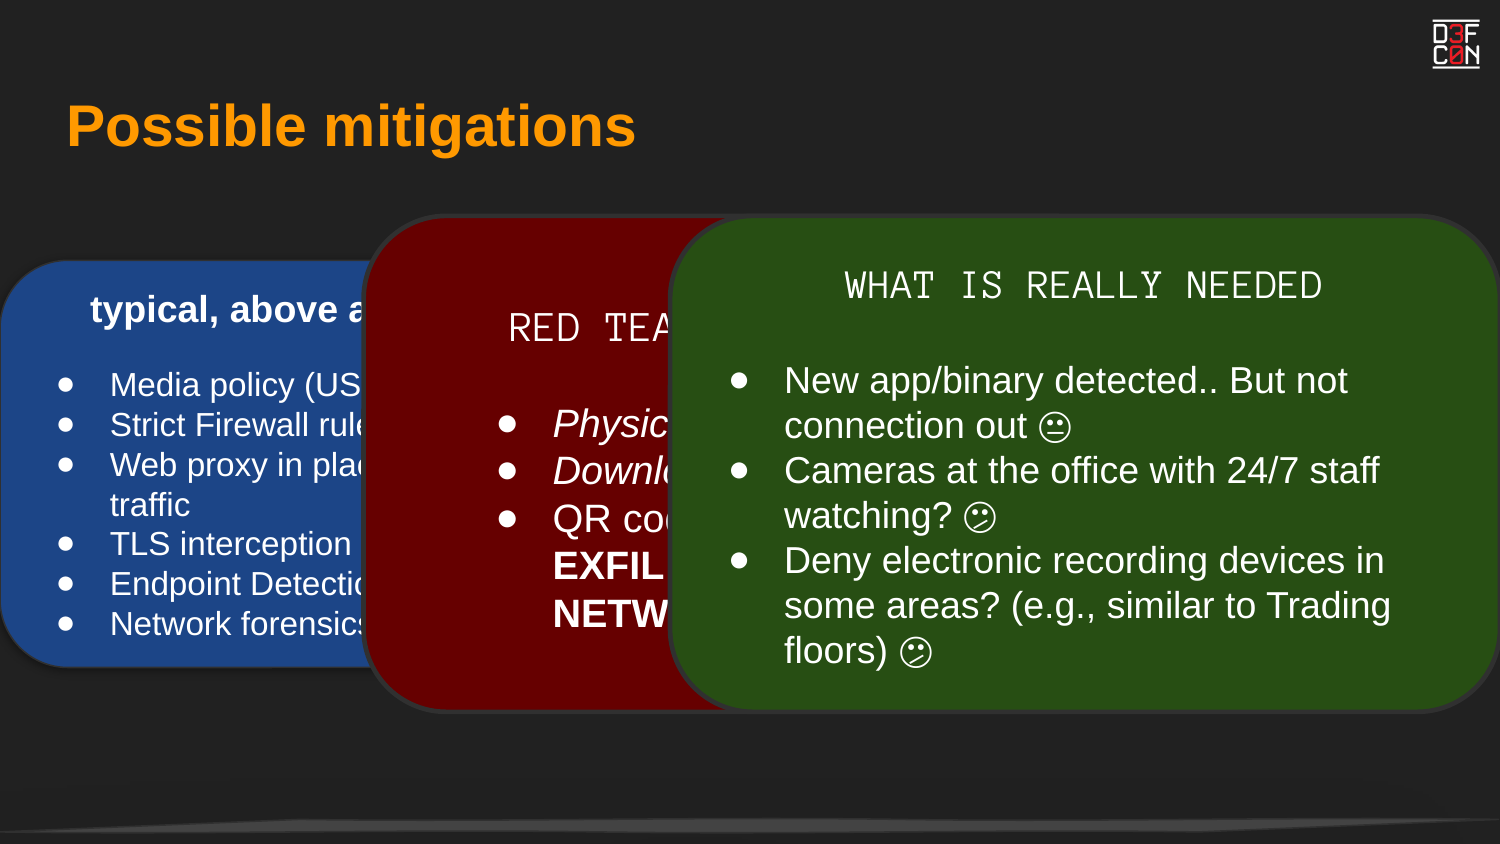

# Possible mitigations
IoAs
RED TEAM / Attacker

Physical presence required
Download the “client”
QR codes are just displayed: EXFIL IS NOT USING THE NETWORK

WHAT IS REALLY NEEDED

New app/binary detected.. But not connection out 😐
Cameras at the office with 24/7 staff watching? 😕
Deny electronic recording devices in some areas? (e.g., similar to Trading floors) 😕
typical, above average capabilities

Media policy (USB..)
Strict Firewall rules (no SMB out, etc.)
Web proxy in place to tunnel all egress traffic
TLS interception to see things in clear
Endpoint Detection & Response
Network forensics